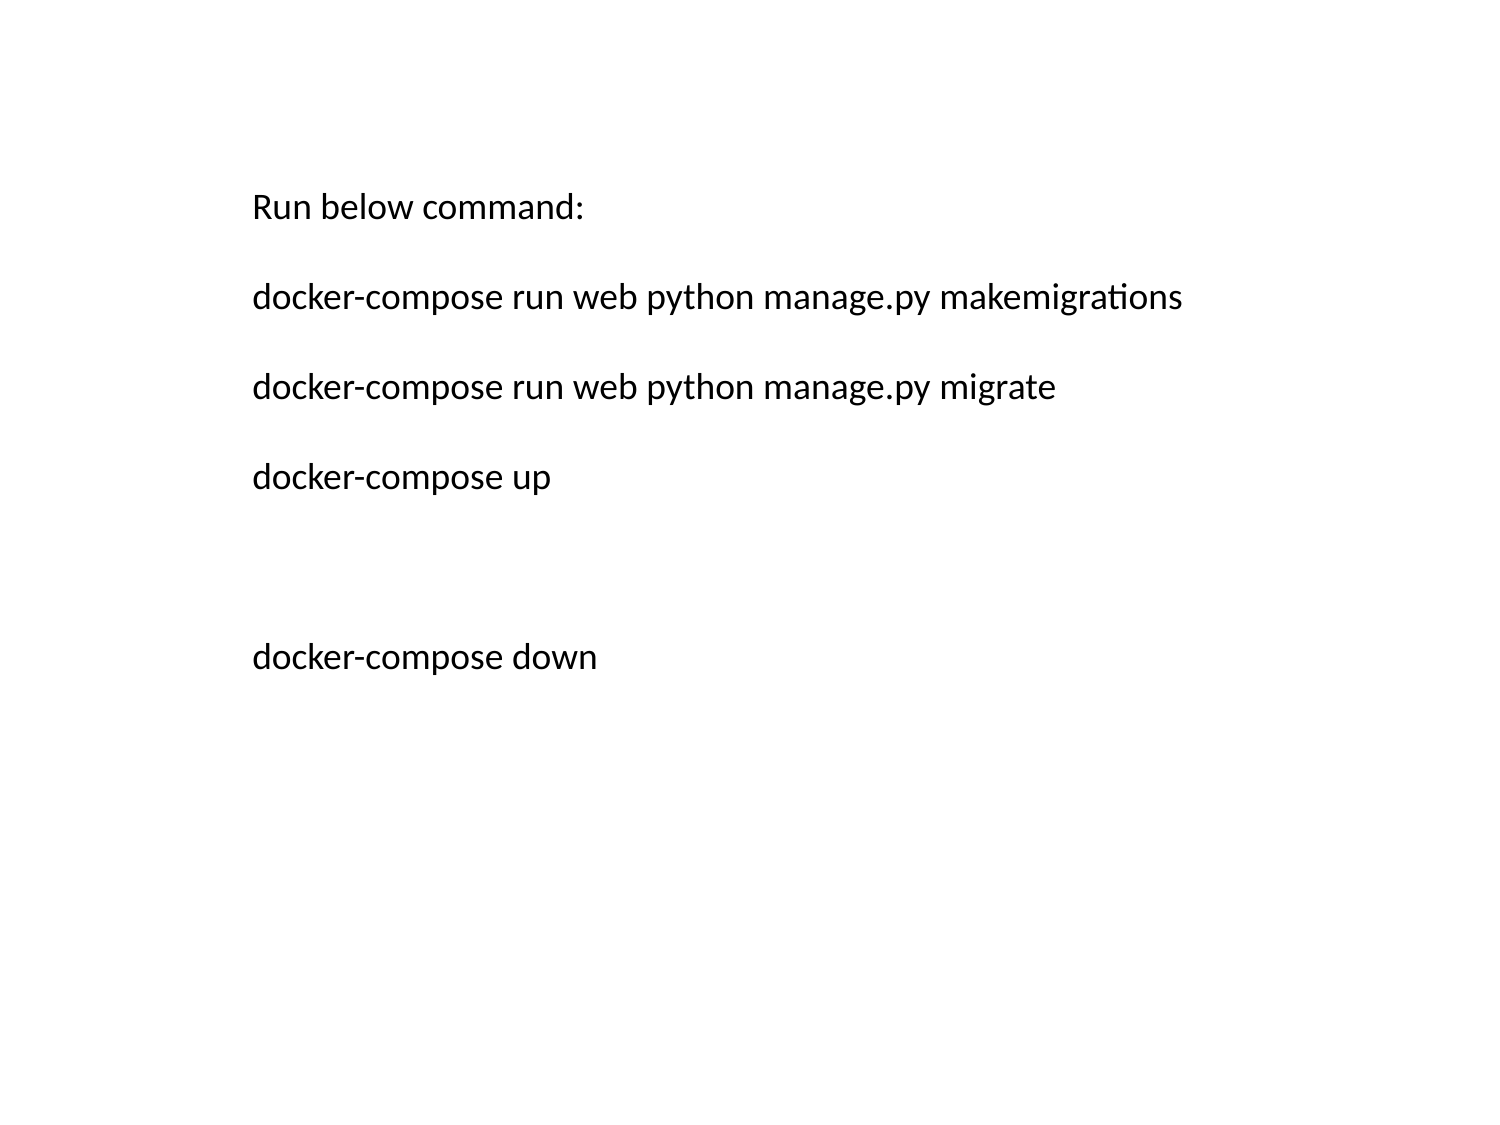

Run below command:

docker-compose run web python manage.py makemigrations

docker-compose run web python manage.py migrate

docker-compose up

docker-compose down